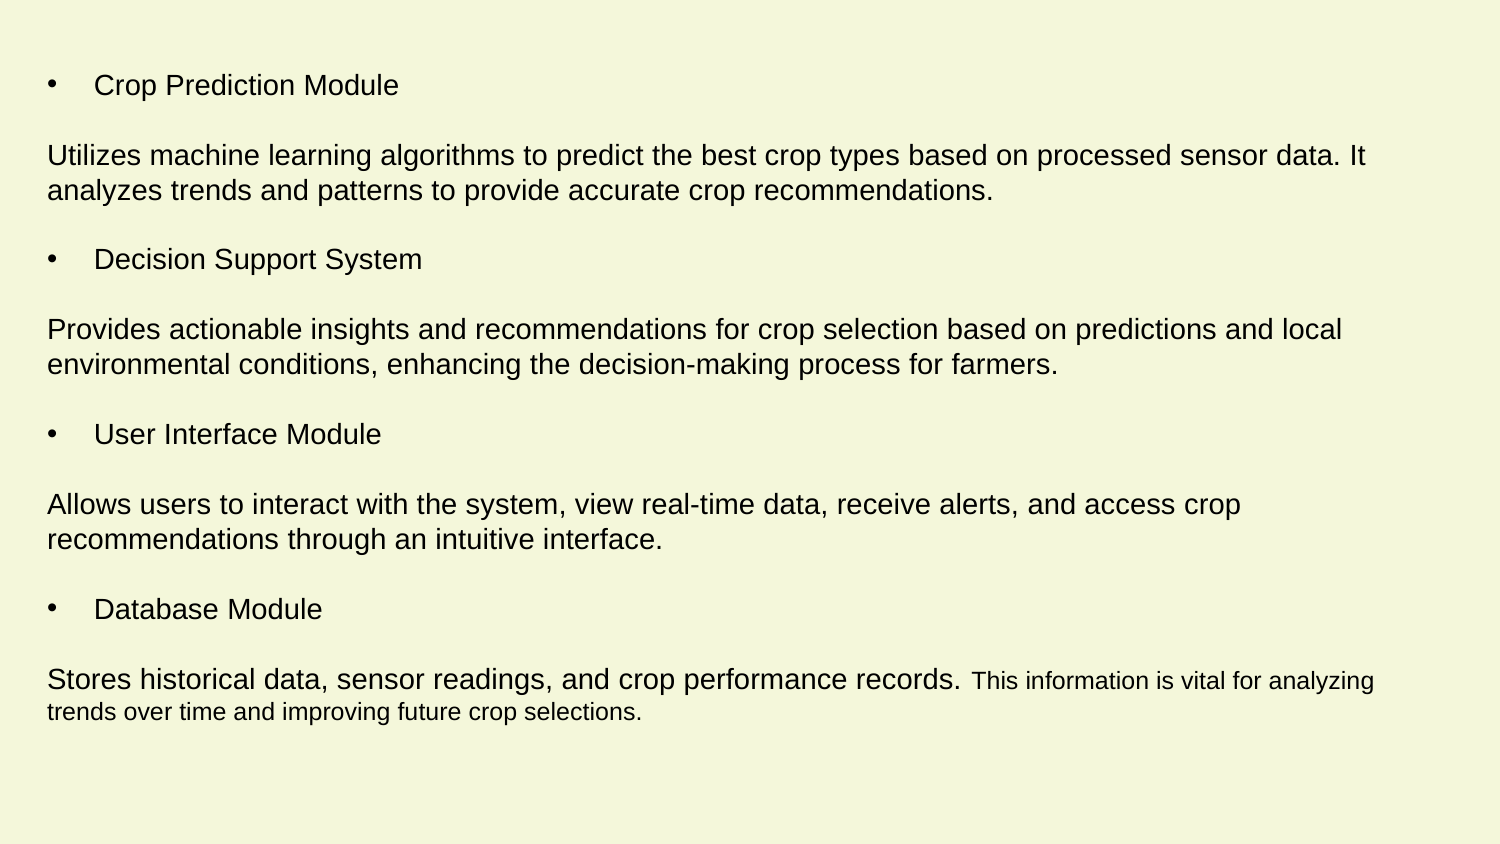

Crop Prediction Module

Utilizes machine learning algorithms to predict the best crop types based on processed sensor data. It analyzes trends and patterns to provide accurate crop recommendations.

Decision Support System

Provides actionable insights and recommendations for crop selection based on predictions and local environmental conditions, enhancing the decision-making process for farmers.

User Interface Module

Allows users to interact with the system, view real-time data, receive alerts, and access crop recommendations through an intuitive interface.

Database Module

Stores historical data, sensor readings, and crop performance records. This information is vital for analyzing trends over time and improving future crop selections.